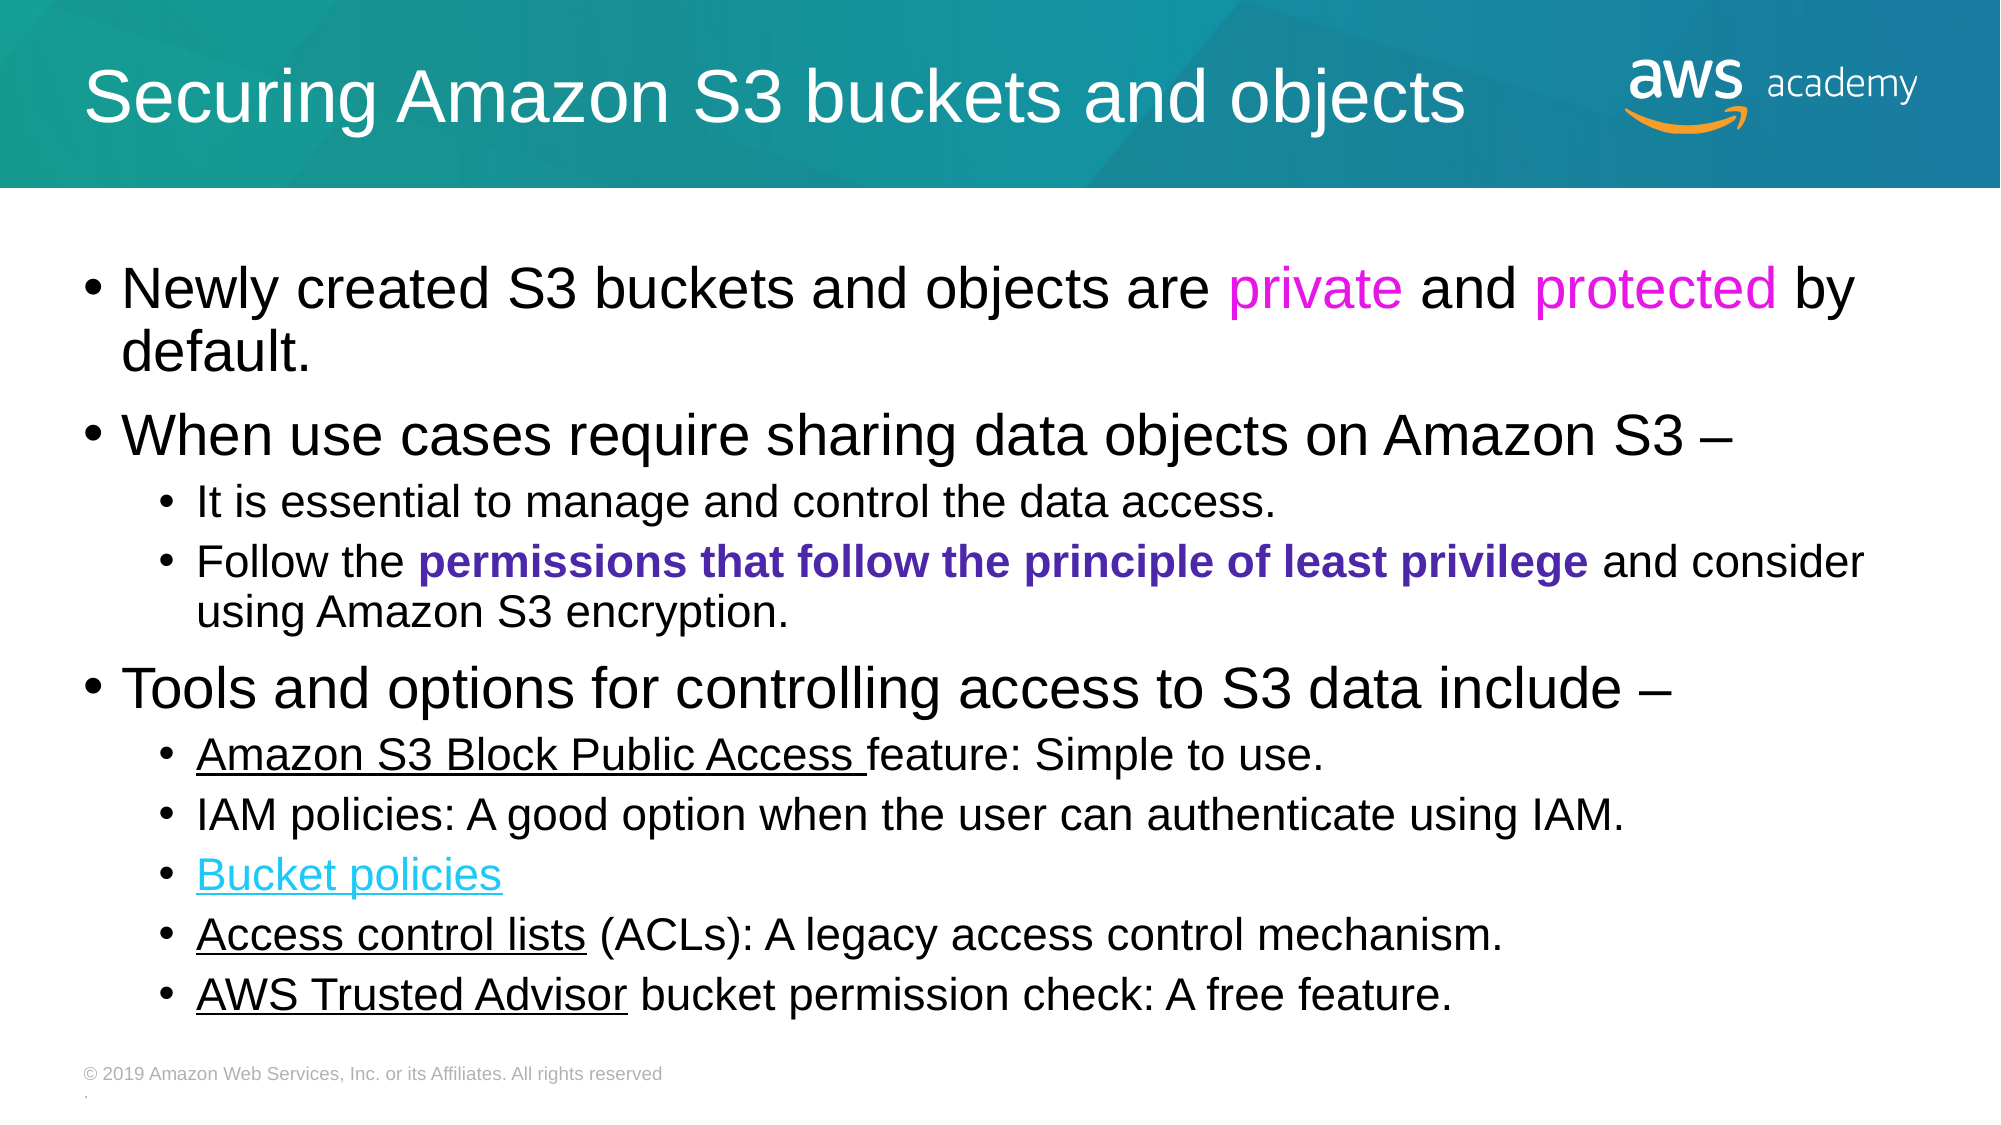

# Securing Amazon S3 buckets and objects
Newly created S3 buckets and objects are private and protected by default.
When use cases require sharing data objects on Amazon S3 –
It is essential to manage and control the data access.
Follow the permissions that follow the principle of least privilege and consider using Amazon S3 encryption.
Tools and options for controlling access to S3 data include –
Amazon S3 Block Public Access feature: Simple to use.
IAM policies: A good option when the user can authenticate using IAM.
Bucket policies
Access control lists (ACLs): A legacy access control mechanism.
AWS Trusted Advisor bucket permission check: A free feature.

© 2019 Amazon Web Services, Inc. or its Affiliates. All rights reserved.
77